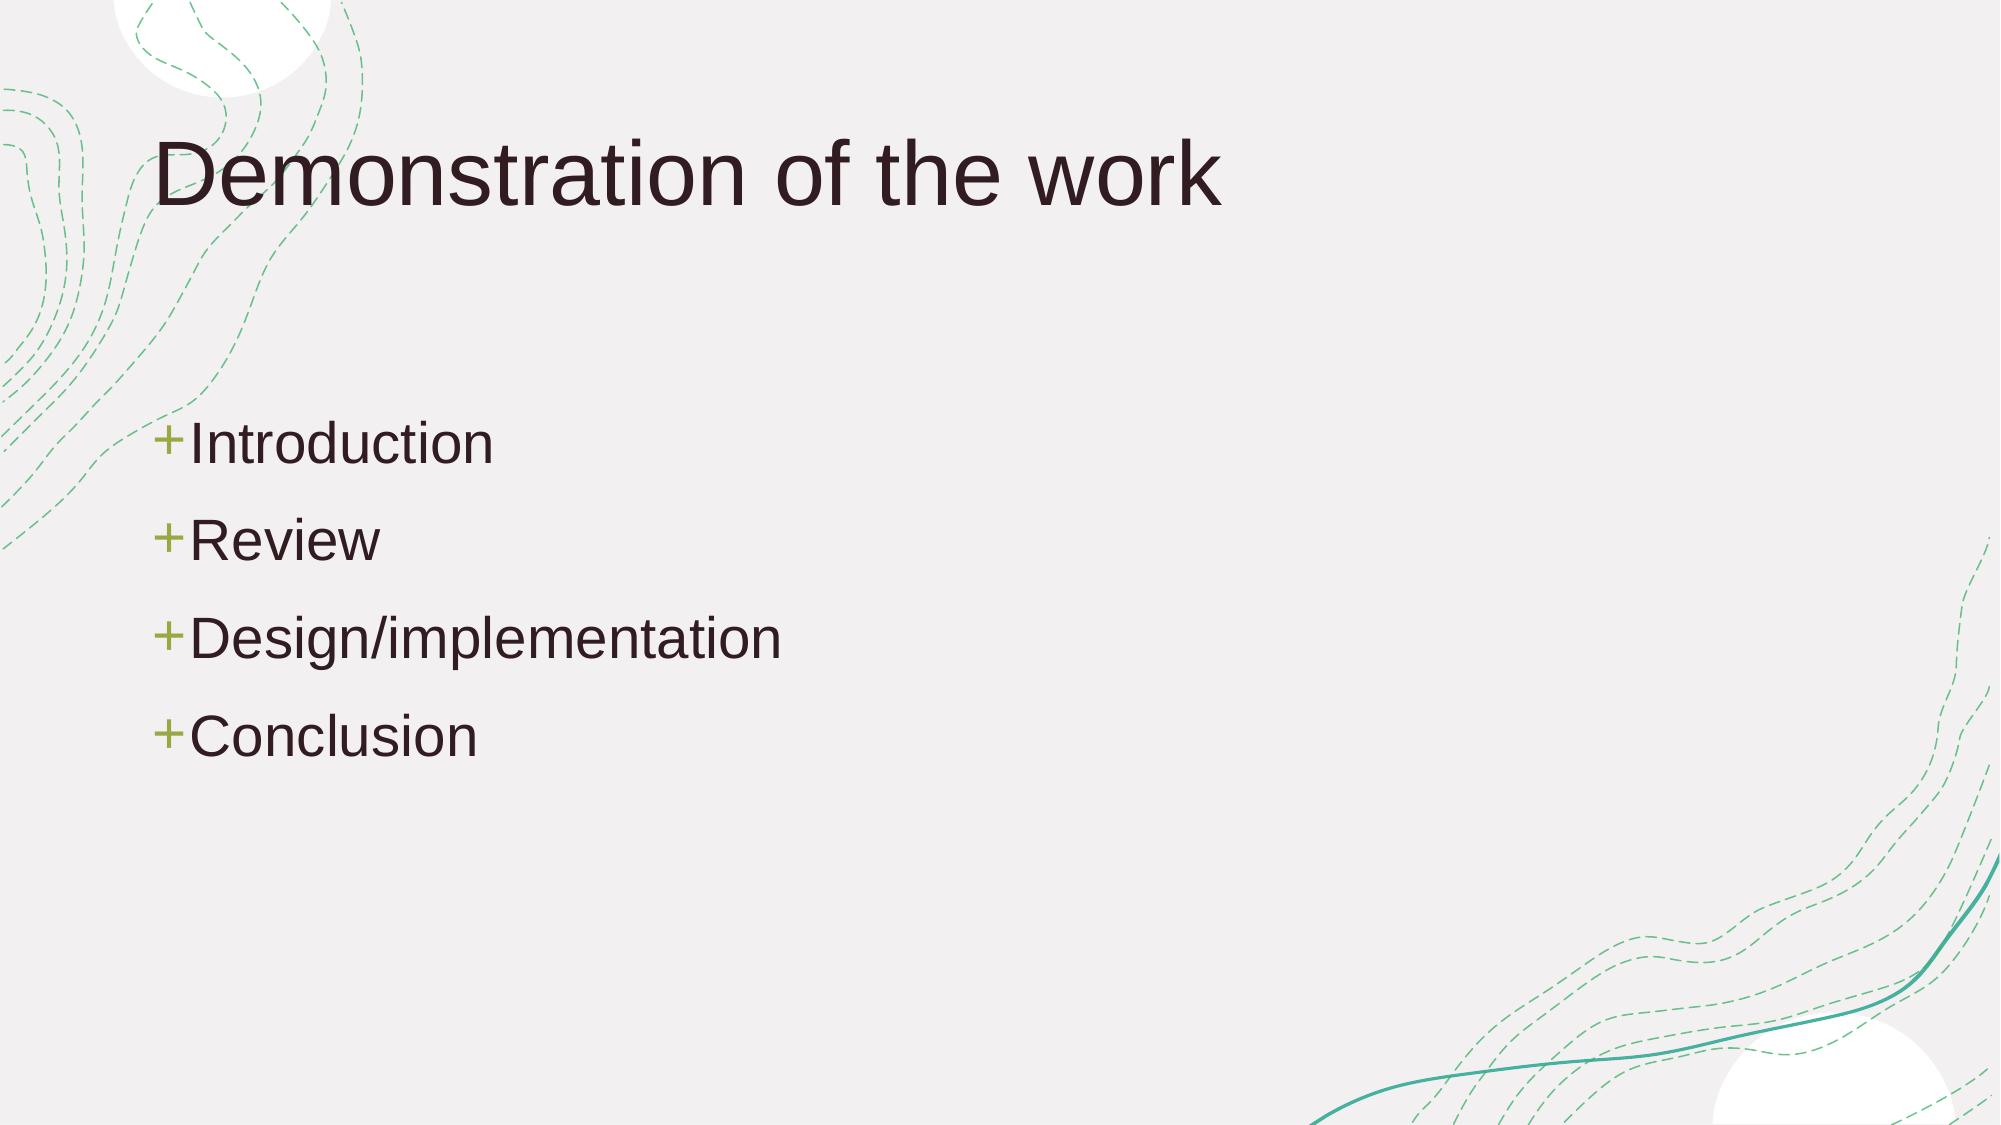

# Demonstration of the work

Introduction
Review
Design/implementation
Conclusion